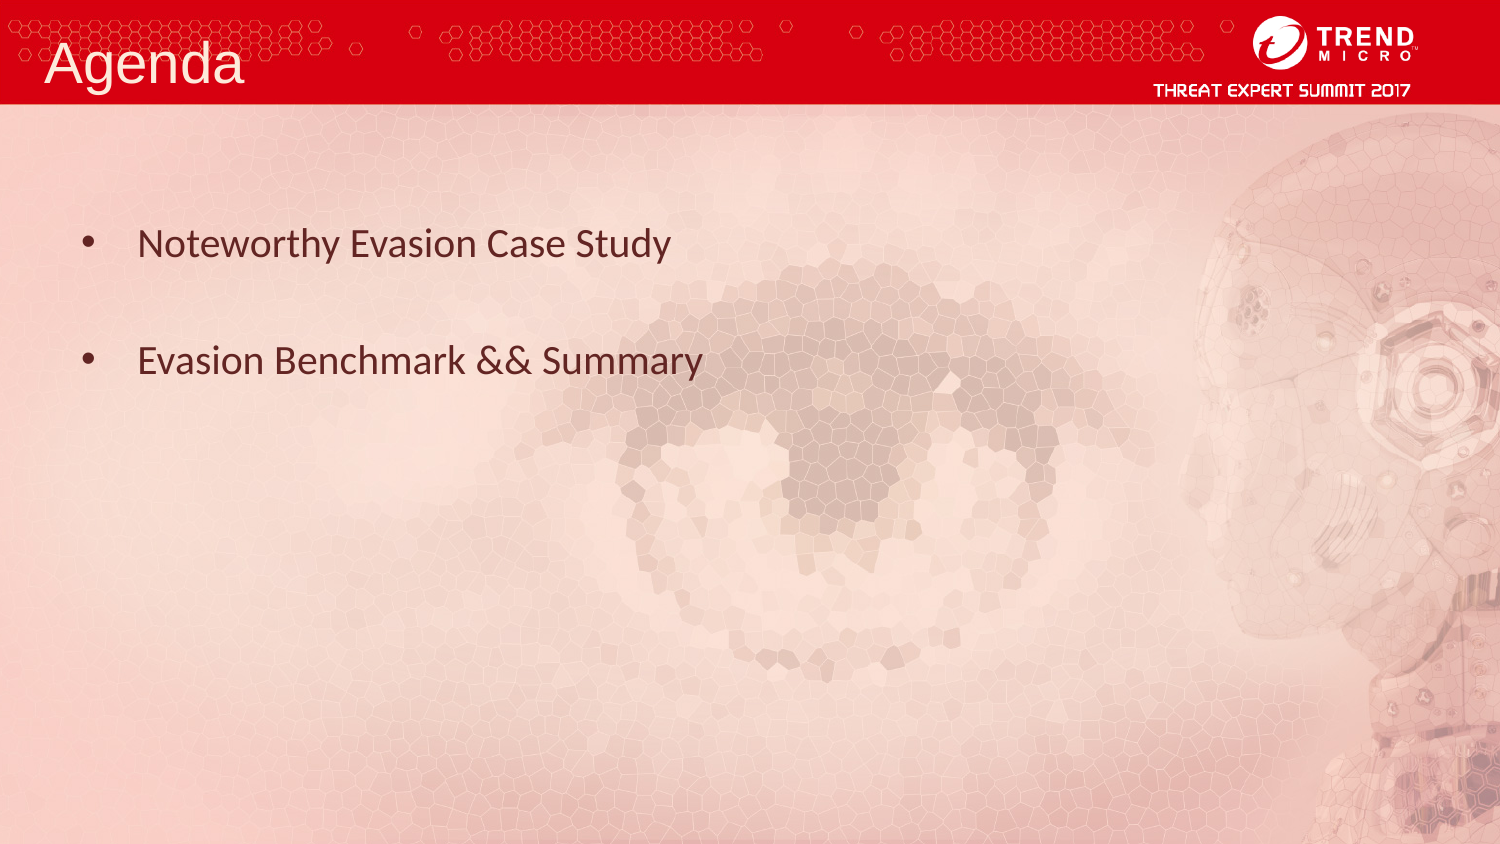

# Agenda

Noteworthy Evasion Case Study

Evasion Benchmark && Summary